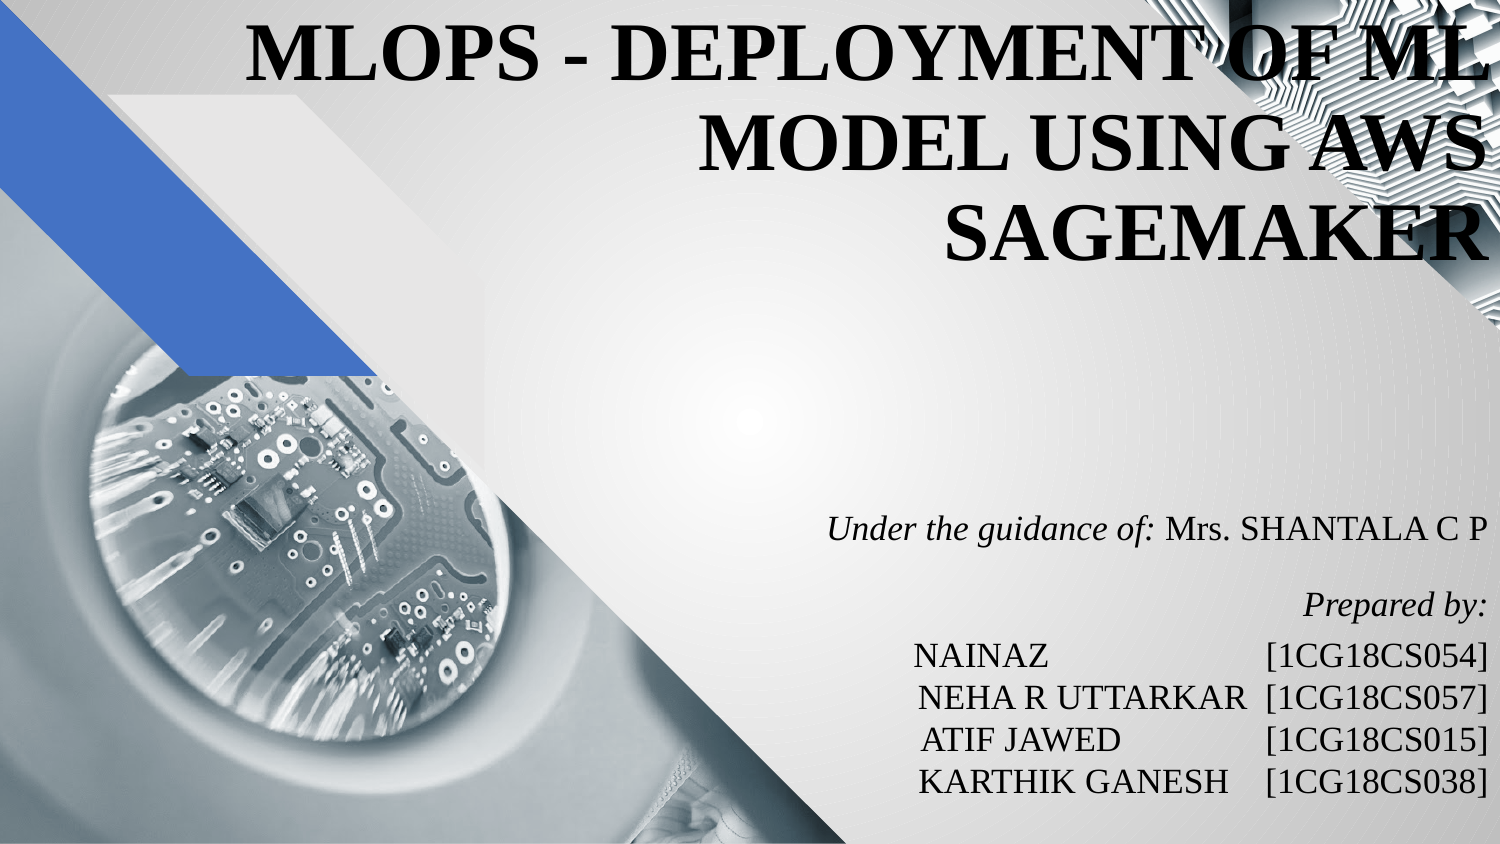

# MLOPS - DEPLOYMENT OF ML MODEL USING AWS SAGEMAKER

Under the guidance of: Mrs. SHANTALA C P
Prepared by:
NAINAZ                        [1CG18CS054]
NEHA R UTTARKAR  [1CG18CS057]
ATIF JAWED                [1CG18CS015]
KARTHIK GANESH    [1CG18CS038]